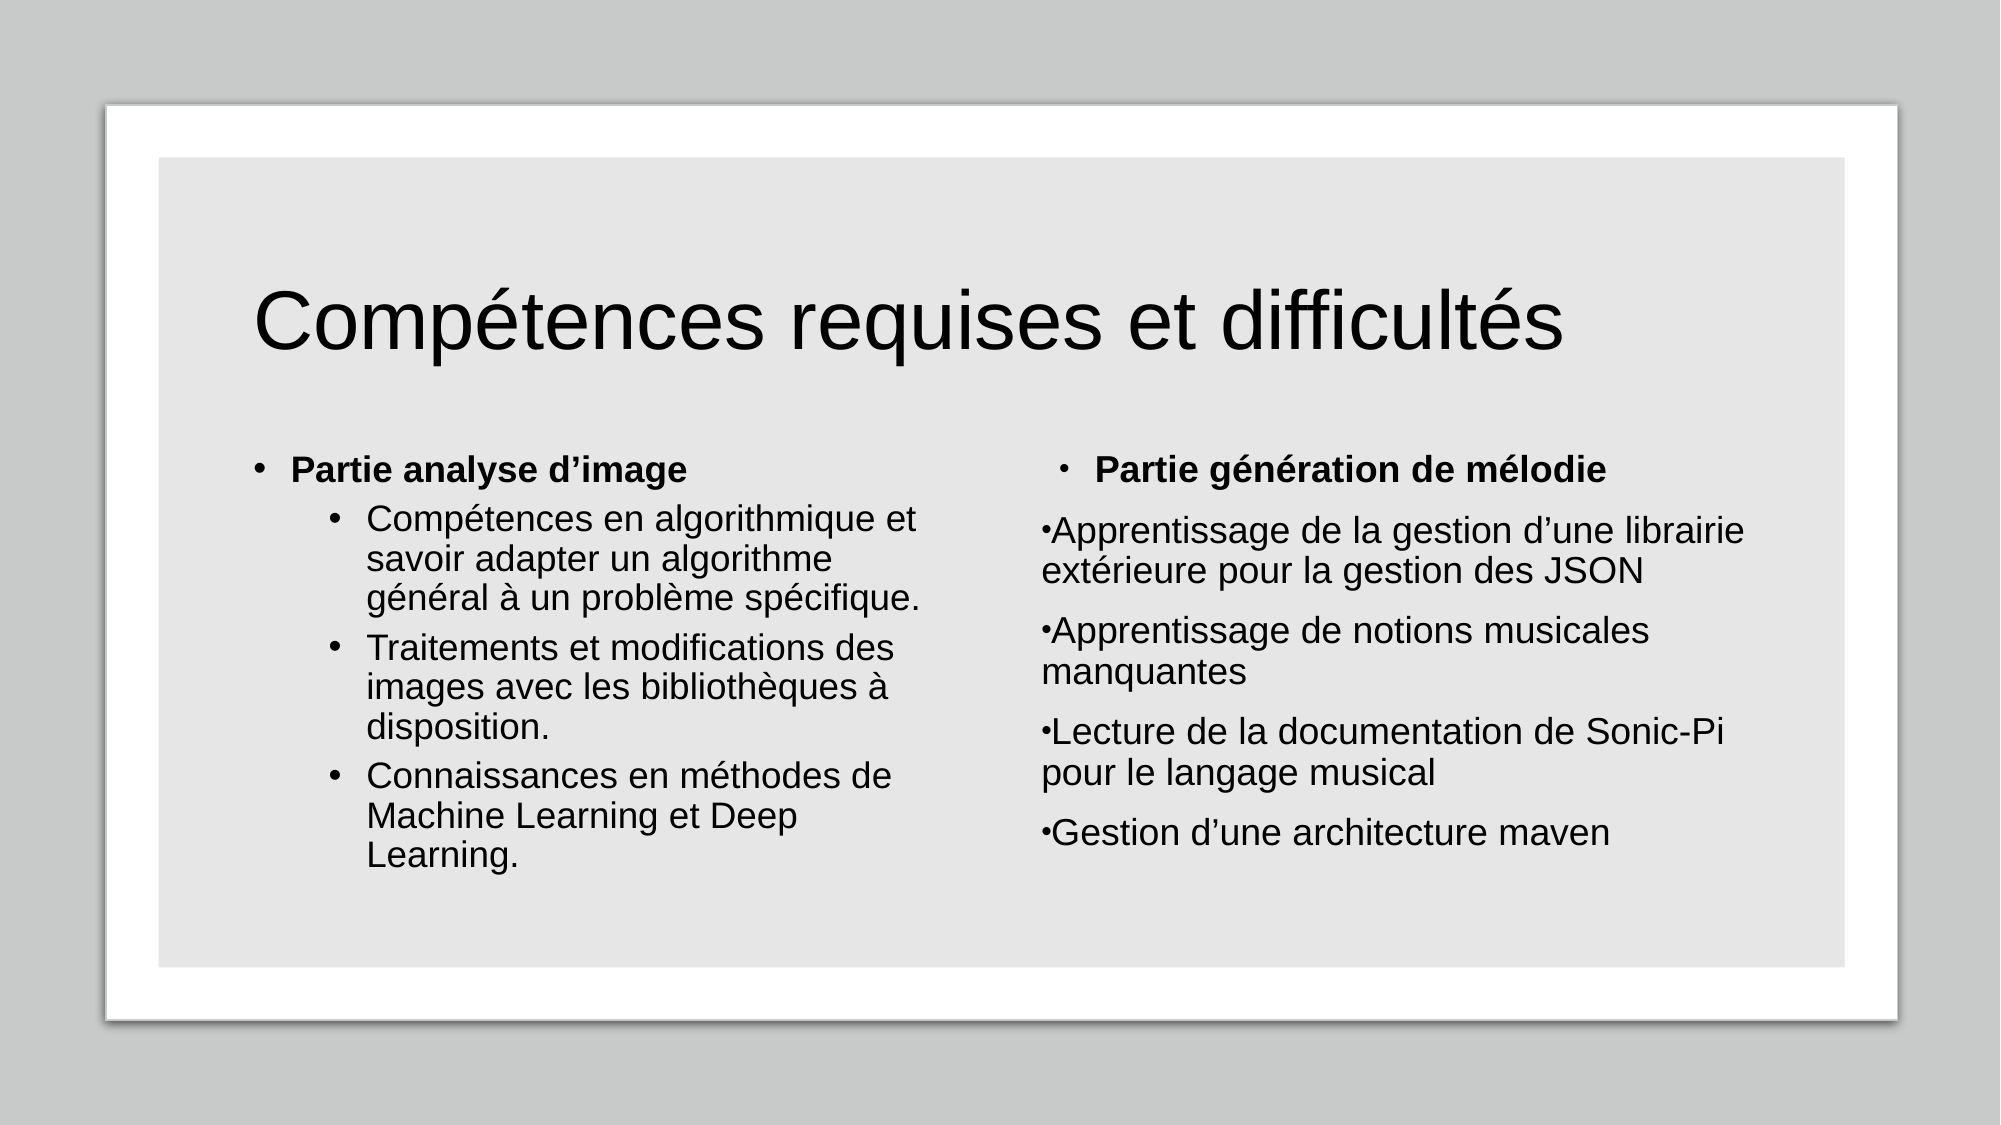

# Compétences requises et difficultés
Partie analyse d’image
Compétences en algorithmique et savoir adapter un algorithme général à un problème spécifique.
Traitements et modifications des images avec les bibliothèques à disposition.
Connaissances en méthodes de Machine Learning et Deep Learning.

Partie génération de mélodie
Apprentissage de la gestion d’une librairie extérieure pour la gestion des JSON
Apprentissage de notions musicales manquantes
Lecture de la documentation de Sonic-Pi pour le langage musical
Gestion d’une architecture maven